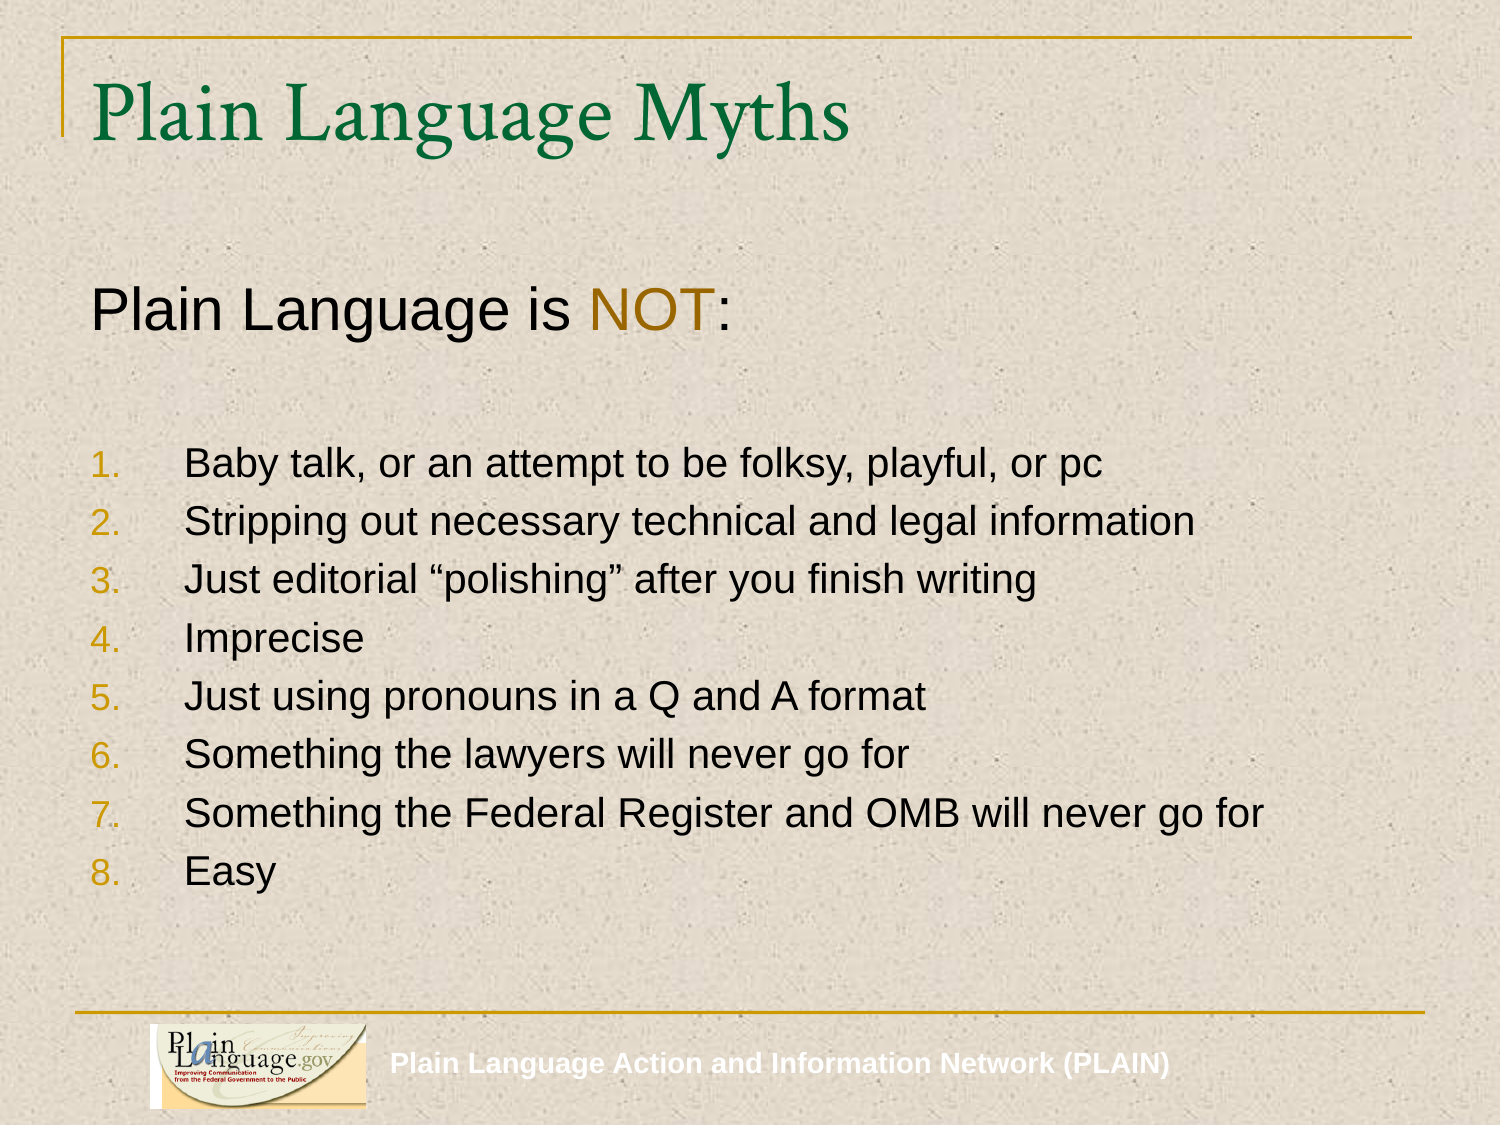

# Plain Language Myths
Plain Language is NOT:

Baby talk, or an attempt to be folksy, playful, or pc
Stripping out necessary technical and legal information
Just editorial “polishing” after you finish writing
Imprecise
Just using pronouns in a Q and A format
Something the lawyers will never go for
Something the Federal Register and OMB will never go for
Easy